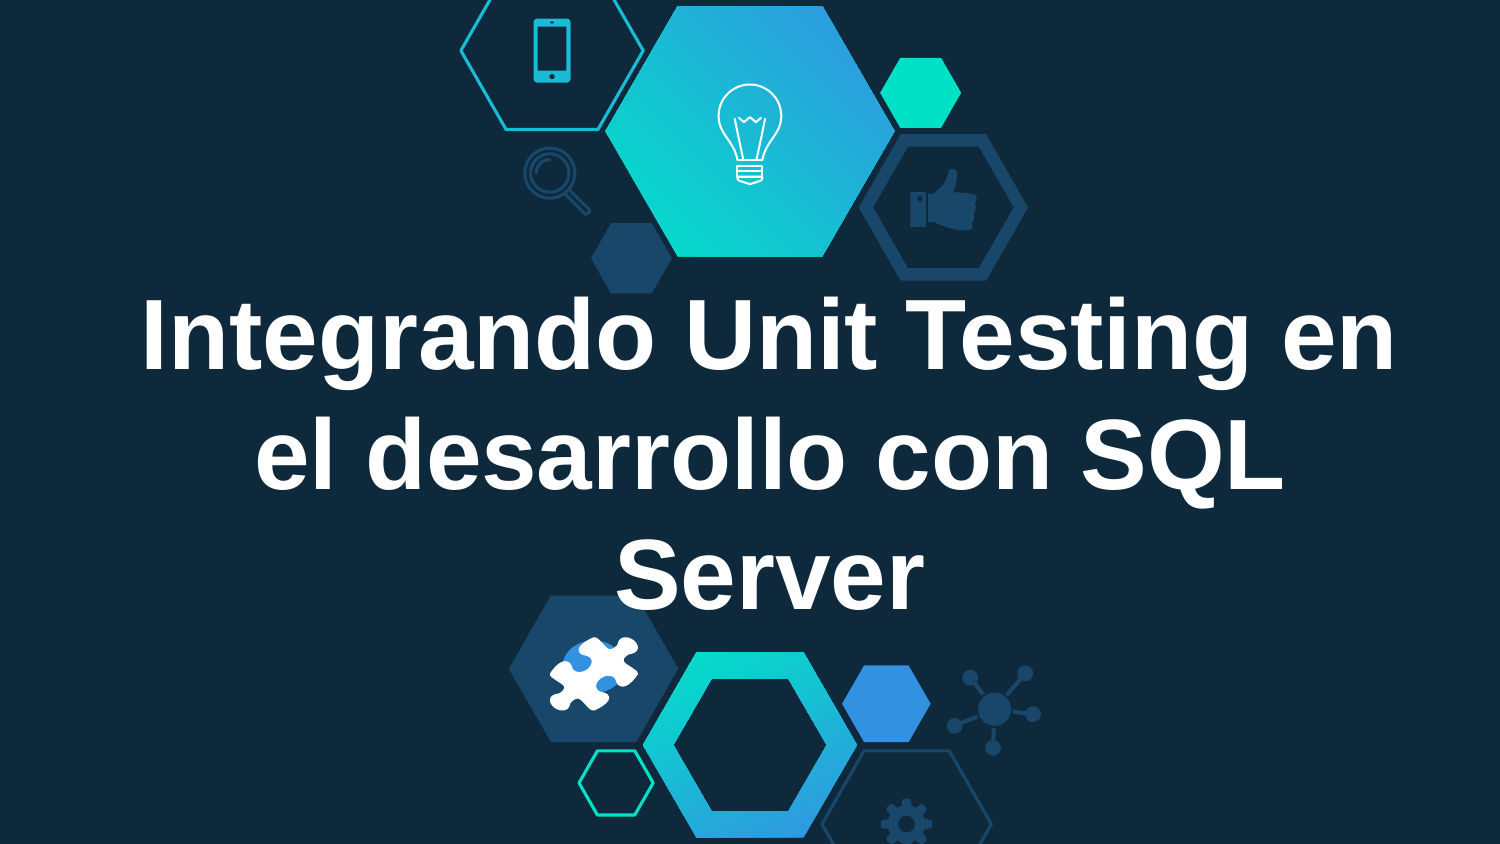

# Integrando Unit Testing en el desarrollo con SQL Server